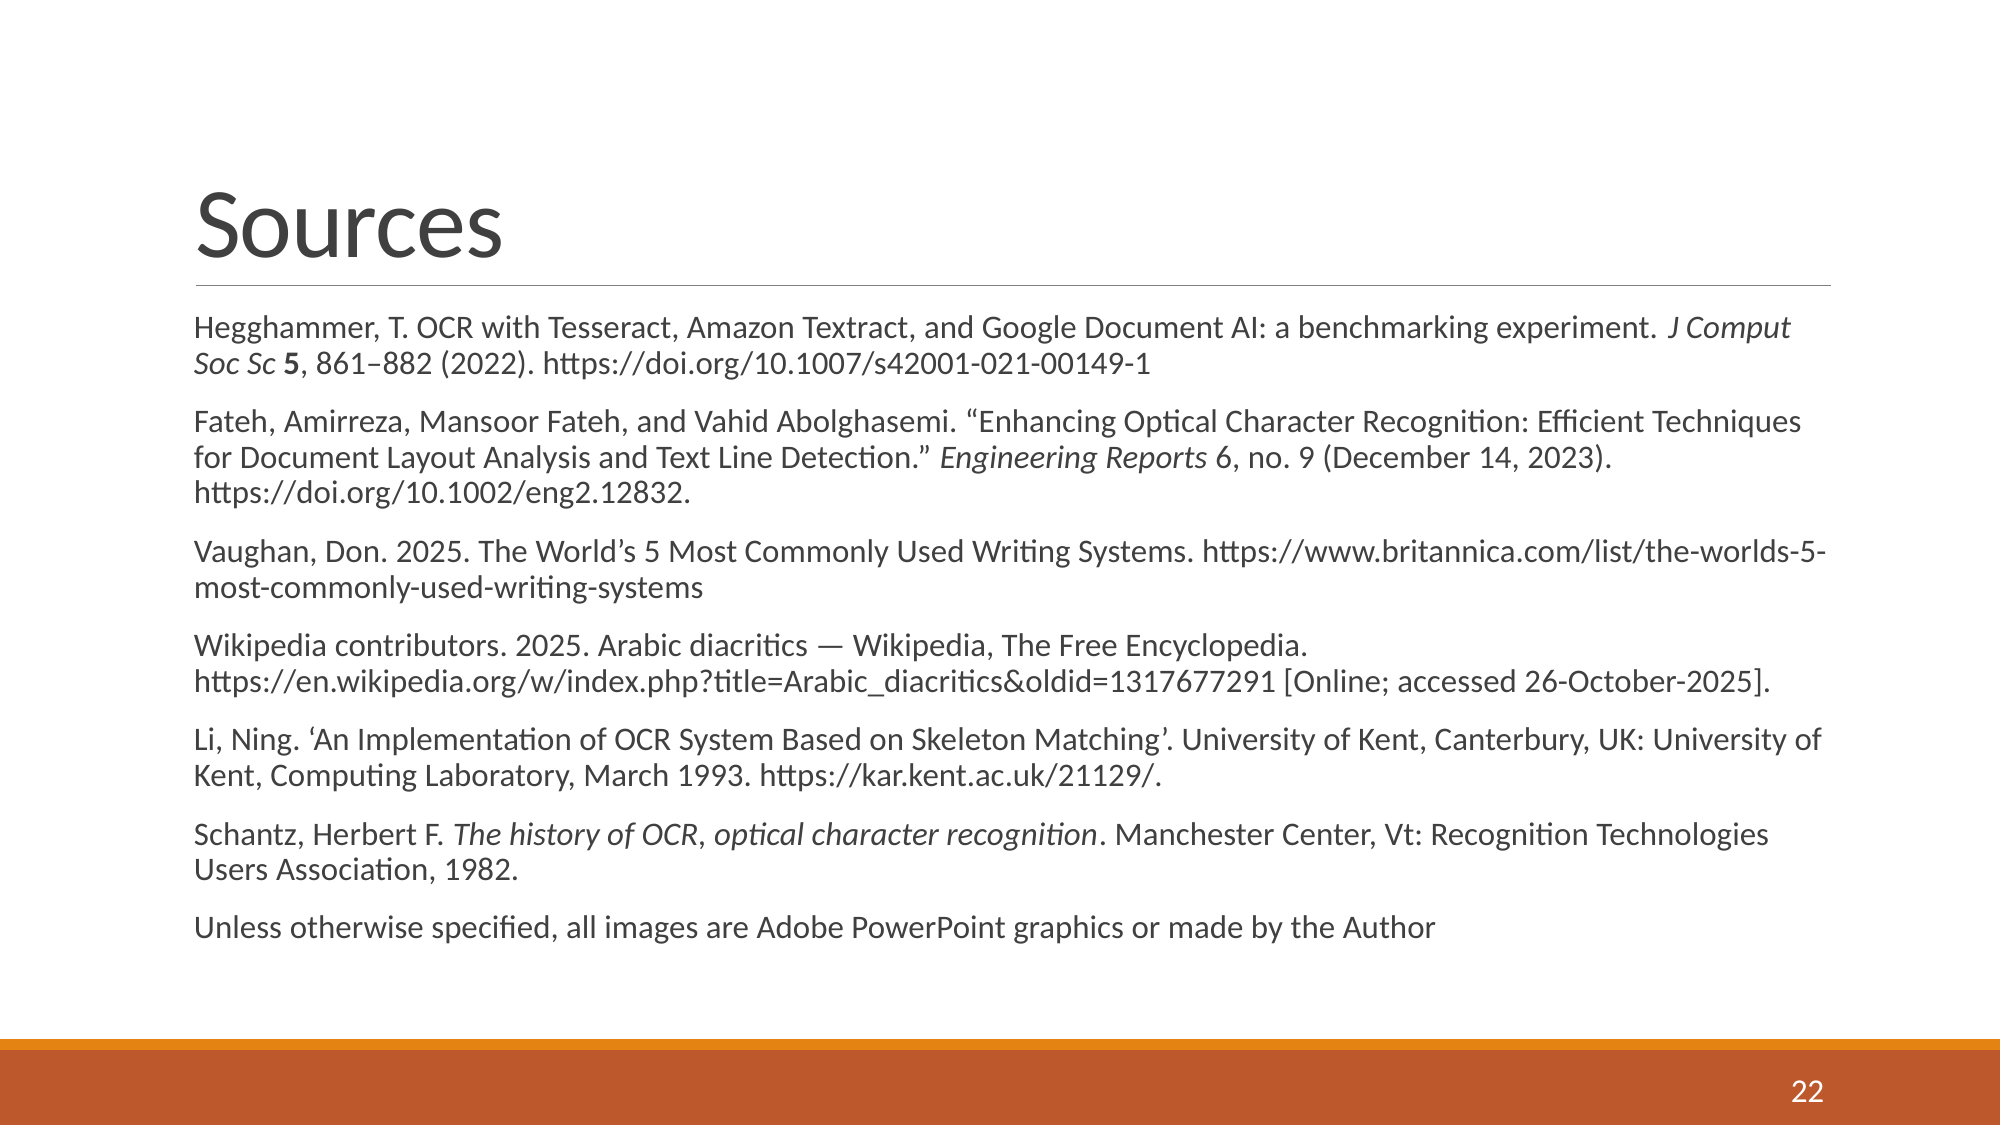

# Sources
Hegghammer, T. OCR with Tesseract, Amazon Textract, and Google Document AI: a benchmarking experiment. J Comput Soc Sc 5, 861–882 (2022). https://doi.org/10.1007/s42001-021-00149-1
Fateh, Amirreza, Mansoor Fateh, and Vahid Abolghasemi. “Enhancing Optical Character Recognition: Efficient Techniques for Document Layout Analysis and Text Line Detection.” Engineering Reports 6, no. 9 (December 14, 2023). https://doi.org/10.1002/eng2.12832.
Vaughan, Don. 2025. The World’s 5 Most Commonly Used Writing Systems. https://www.britannica.com/list/the-worlds-5-most-commonly-used-writing-systems
Wikipedia contributors. 2025. Arabic diacritics — Wikipedia, The Free Encyclopedia. https://en.wikipedia.org/w/index.php?title=Arabic_diacritics&oldid=1317677291 [Online; accessed 26-October-2025].
Li, Ning. ‘An Implementation of OCR System Based on Skeleton Matching’. University of Kent, Canterbury, UK: University of Kent, Computing Laboratory, March 1993. https://kar.kent.ac.uk/21129/.
Schantz, Herbert F. The history of OCR, optical character recognition. Manchester Center, Vt: Recognition Technologies Users Association, 1982.
Unless otherwise specified, all images are Adobe PowerPoint graphics or made by the Author
22